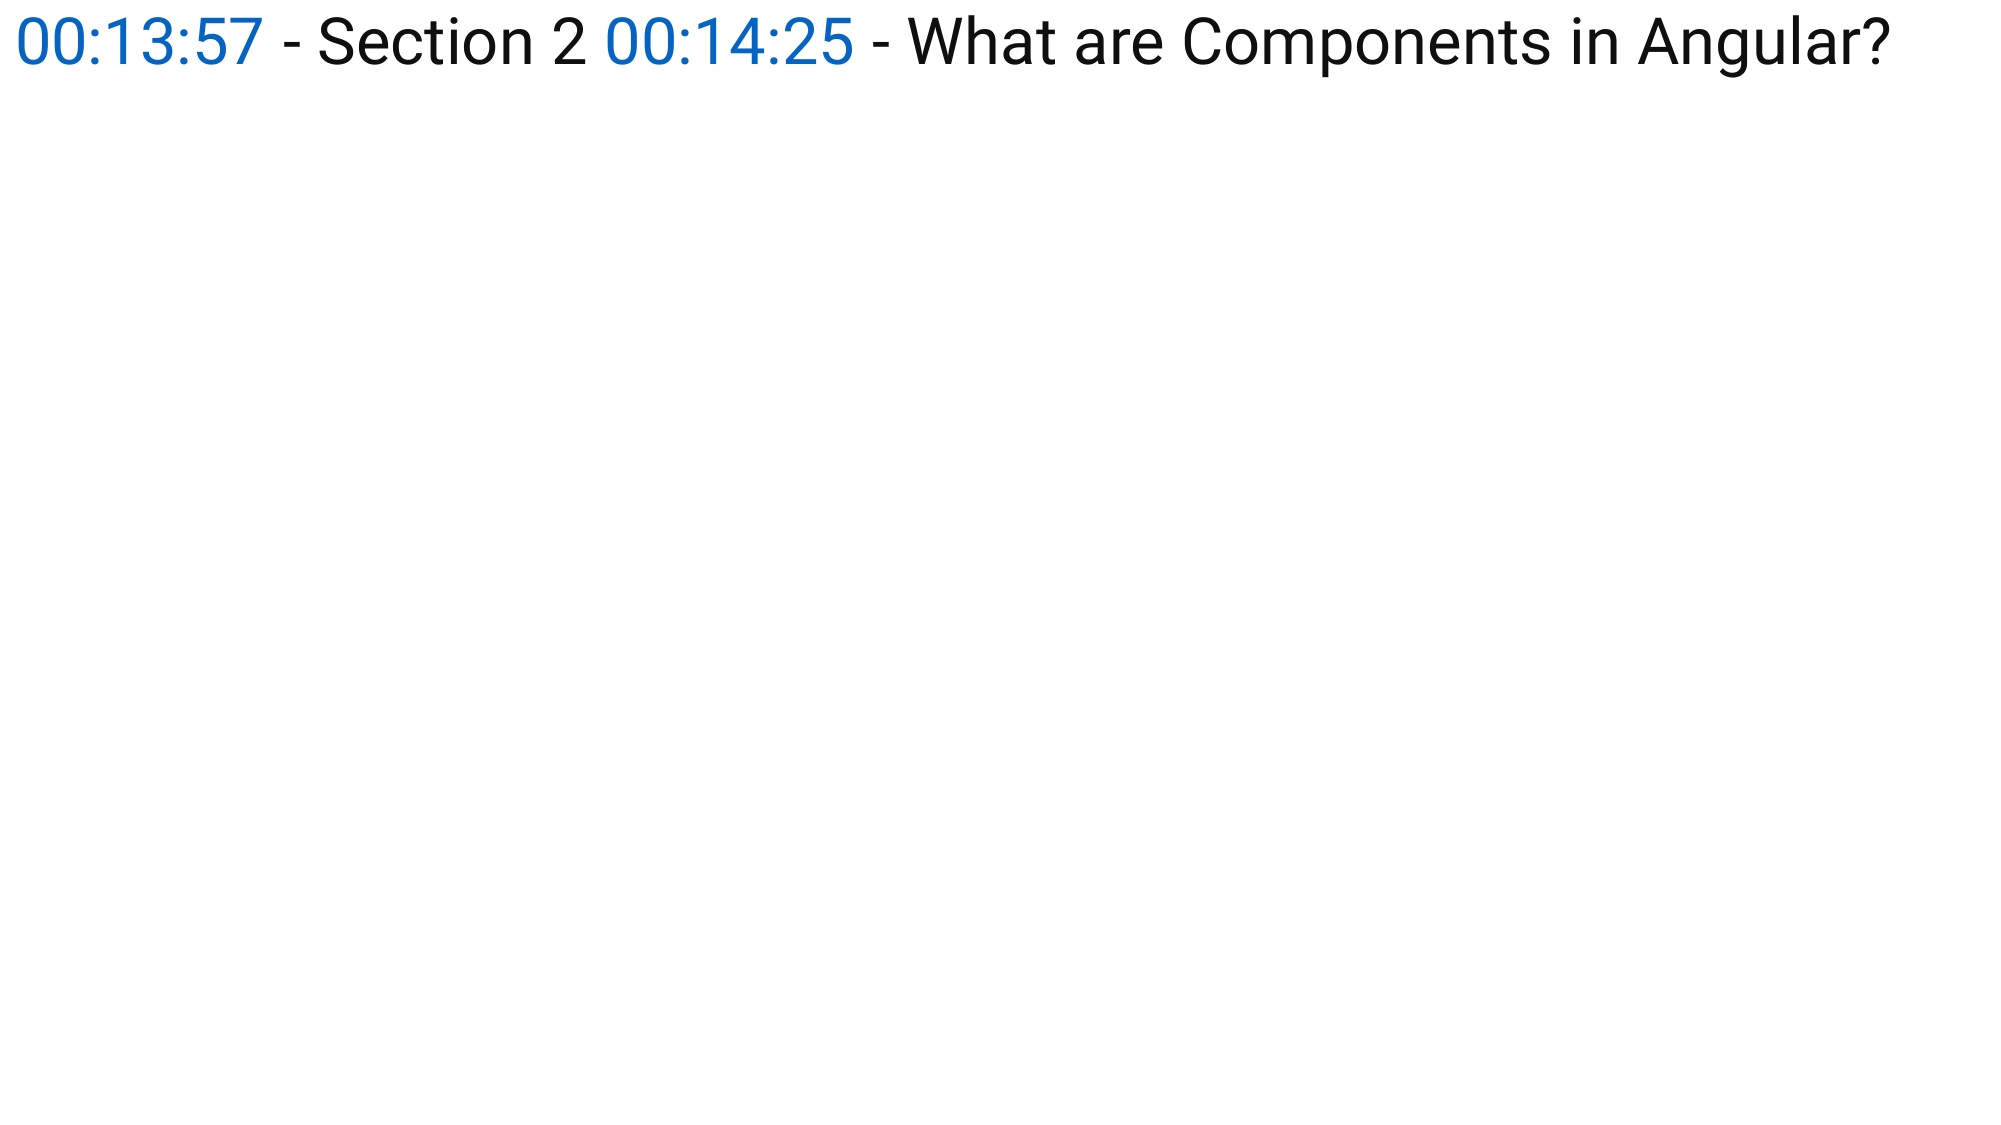

# 00:13:57 - Section 2 00:14:25 - What are Components in Angular?